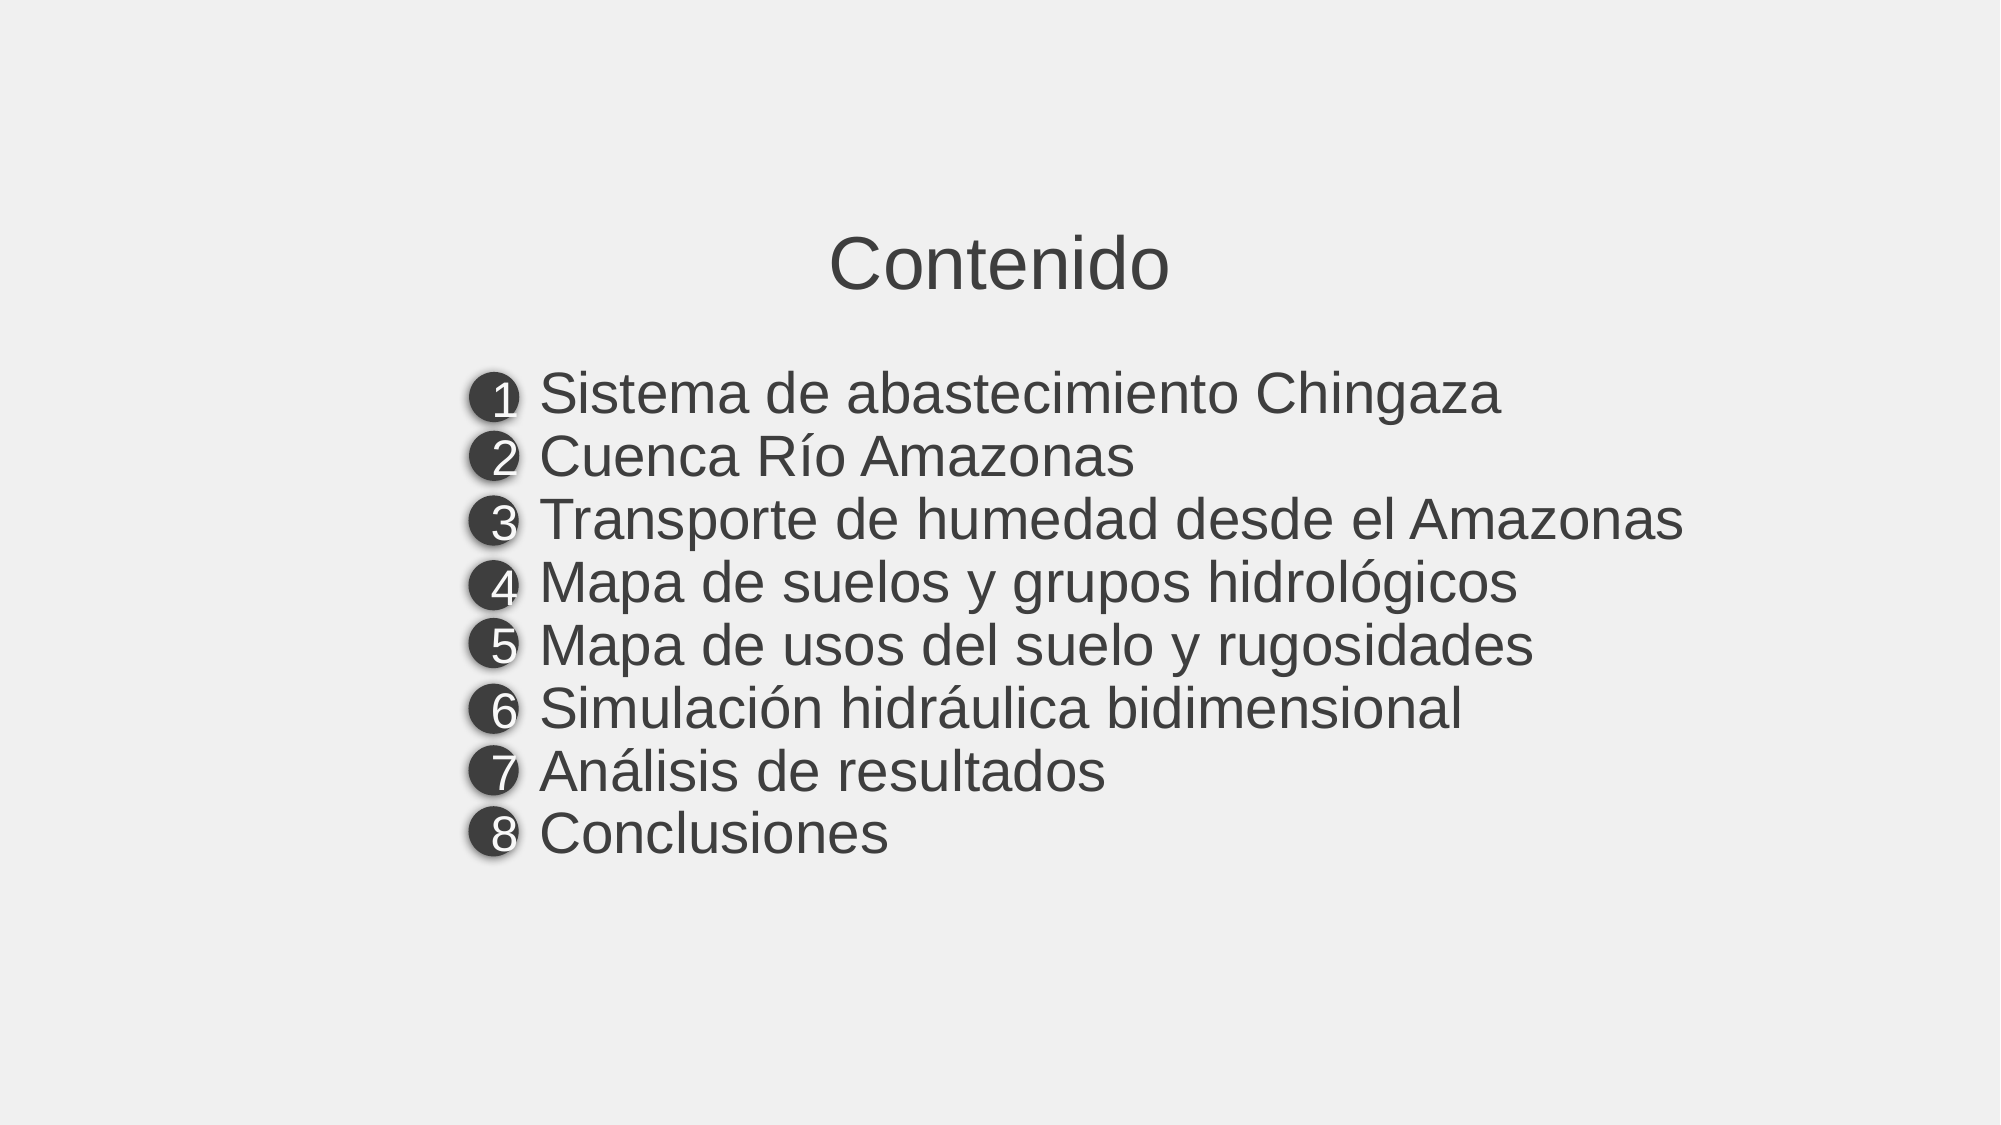

Contenido
# Sistema de abastecimiento Chingaza Cuenca Río Amazonas Transporte de humedad desde el Amazonas Mapa de suelos y grupos hidrológicos Mapa de usos del suelo y rugosidades Simulación hidráulica bidimensional Análisis de resultados Conclusiones
1
2
3
4
5
6
7
8